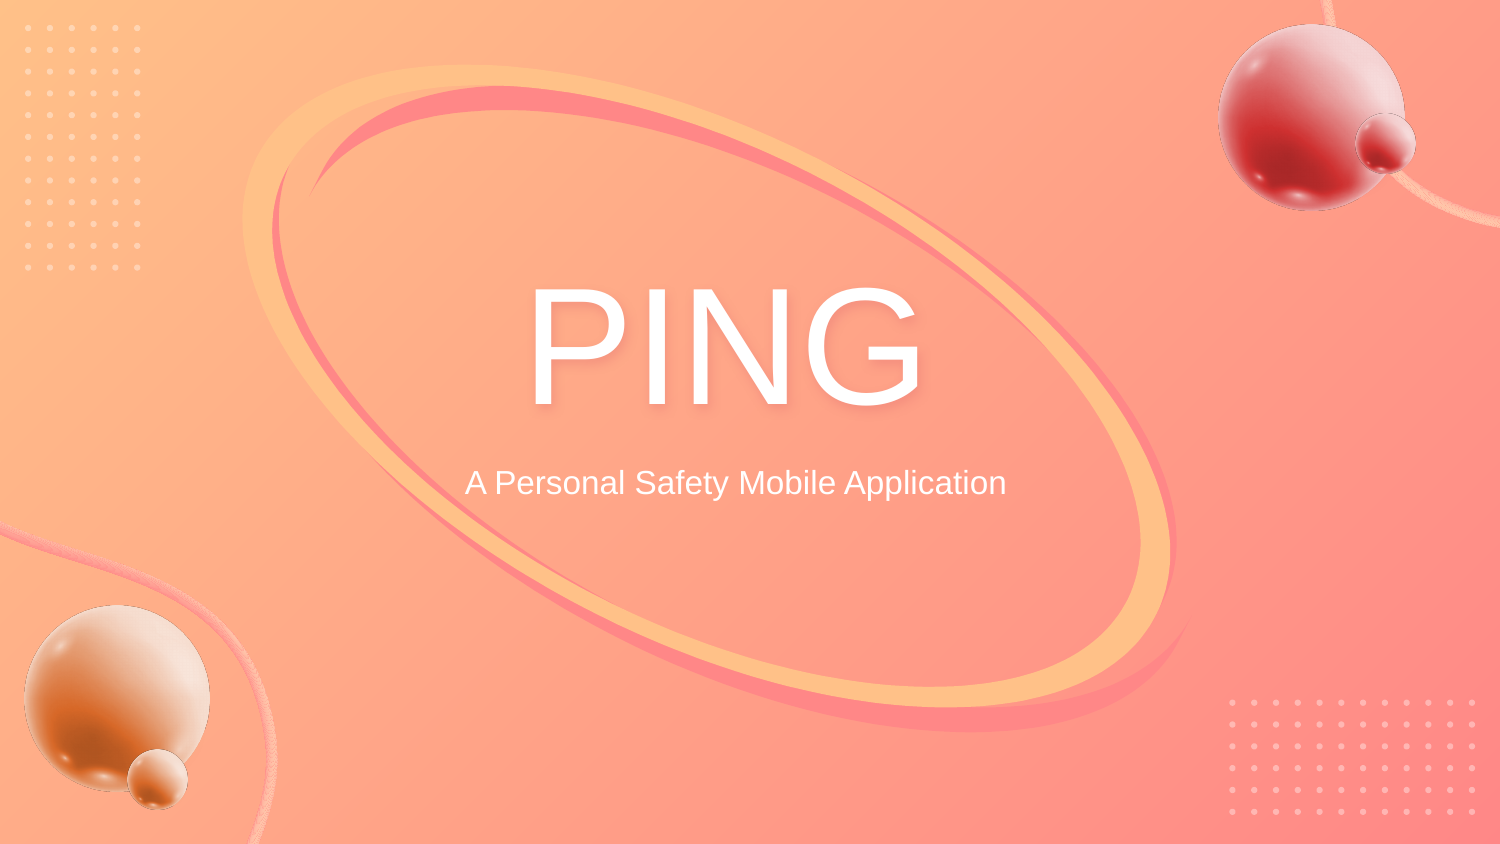

# PING
A Personal Safety Mobile Application